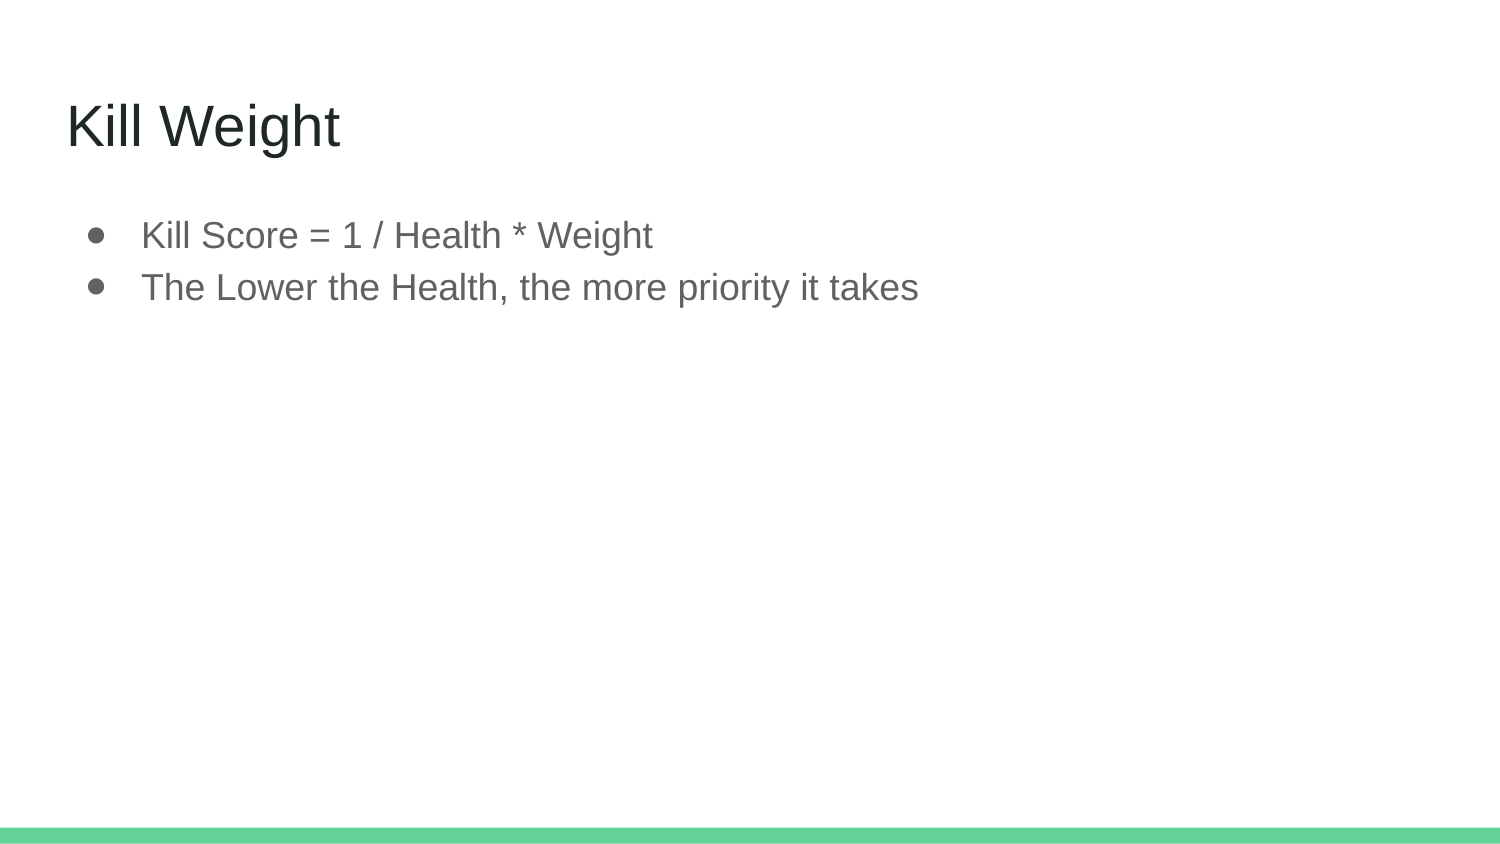

# Kill Weight
Kill Score = 1 / Health * Weight
The Lower the Health, the more priority it takes